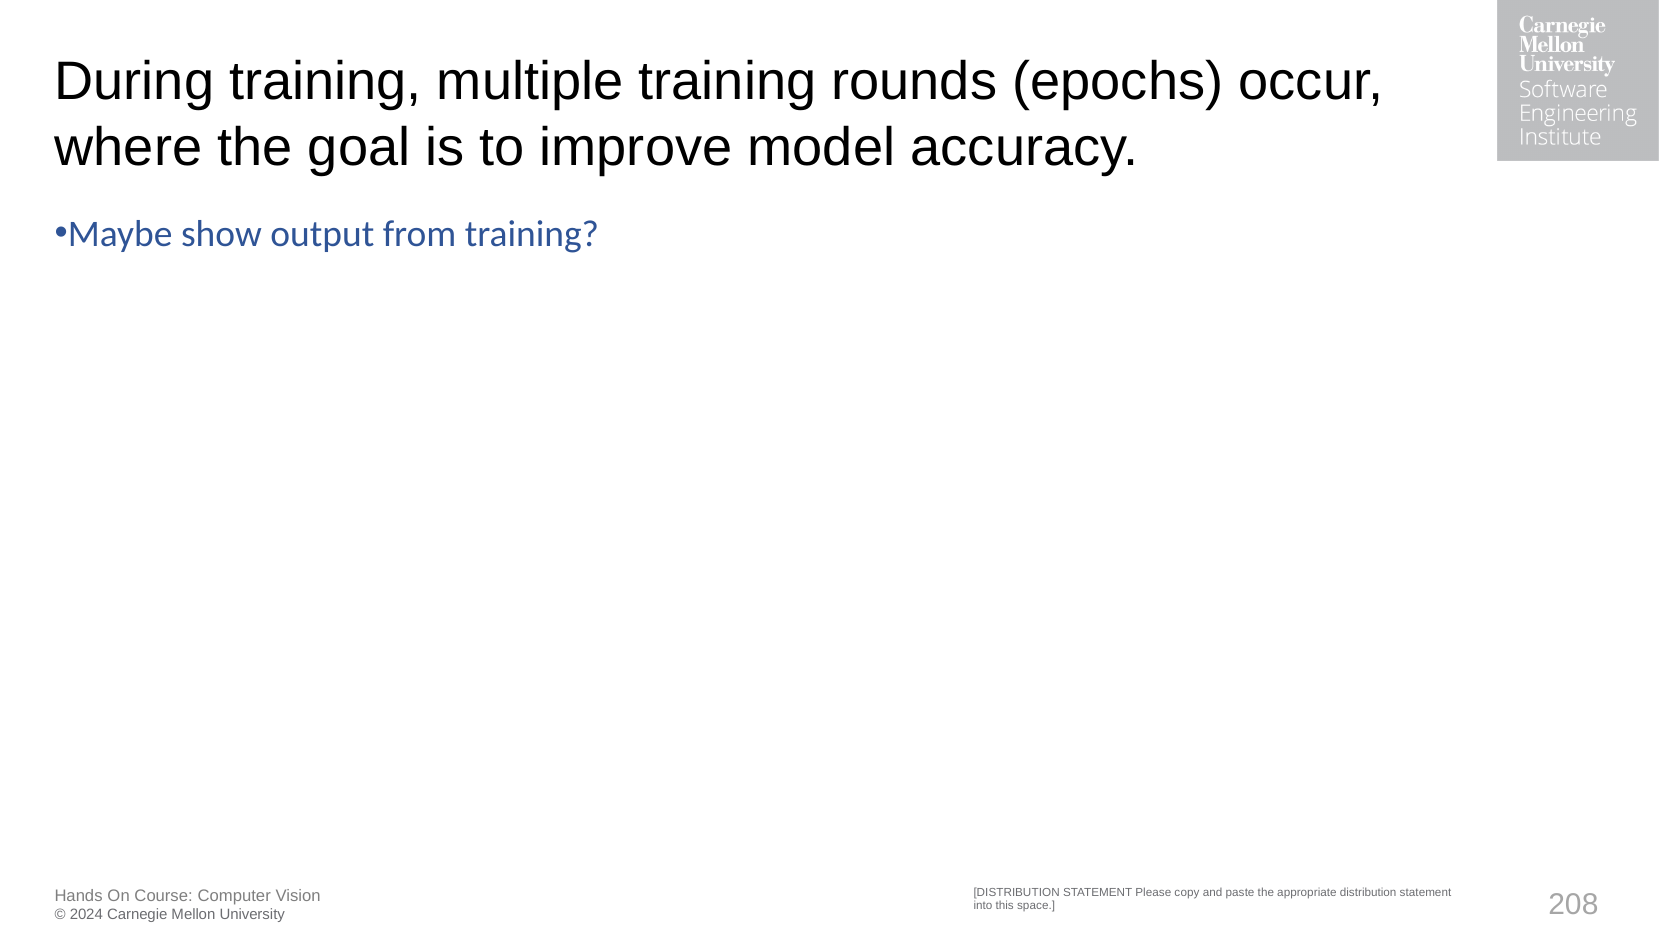

# During training, multiple training rounds (epochs) occur, where the goal is to improve model accuracy.
Maybe show output from training?